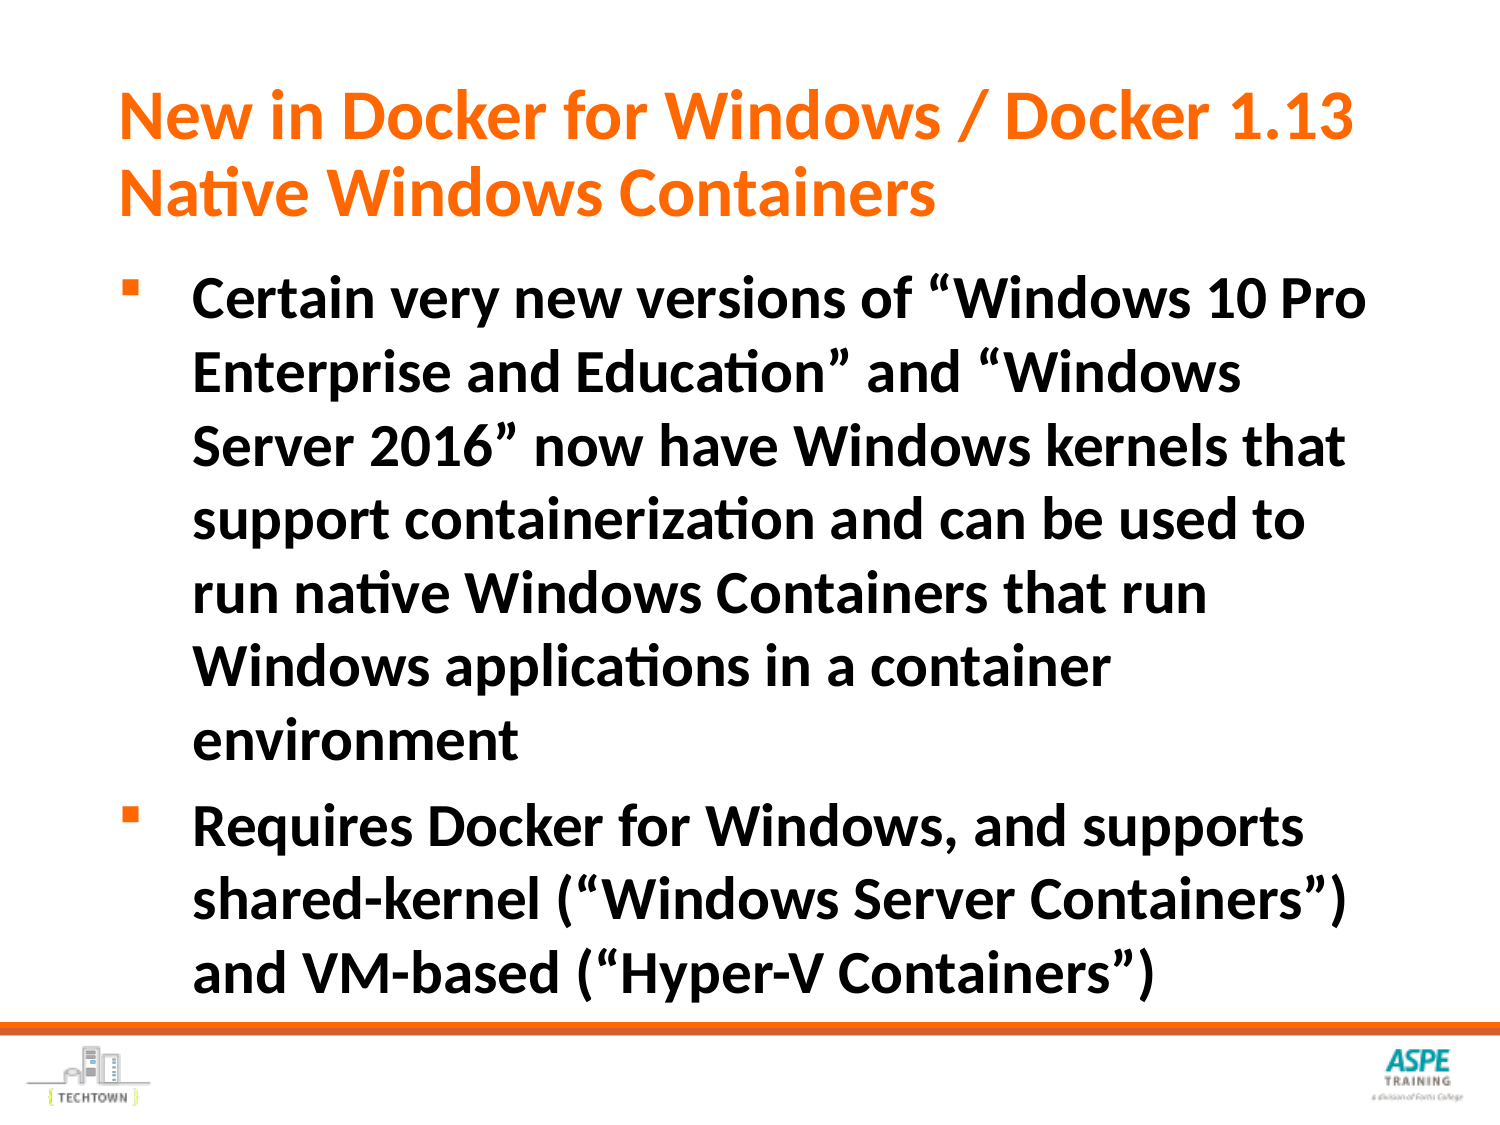

# New in Docker for Windows / Docker 1.13
Native Windows Containers
Certain very new versions of “Windows 10 Pro Enterprise and Education” and “Windows Server 2016” now have Windows kernels that support containerization and can be used to run native Windows Containers that run Windows applications in a container environment
Requires Docker for Windows, and supports shared-kernel (“Windows Server Containers”) and VM-based (“Hyper-V Containers”)